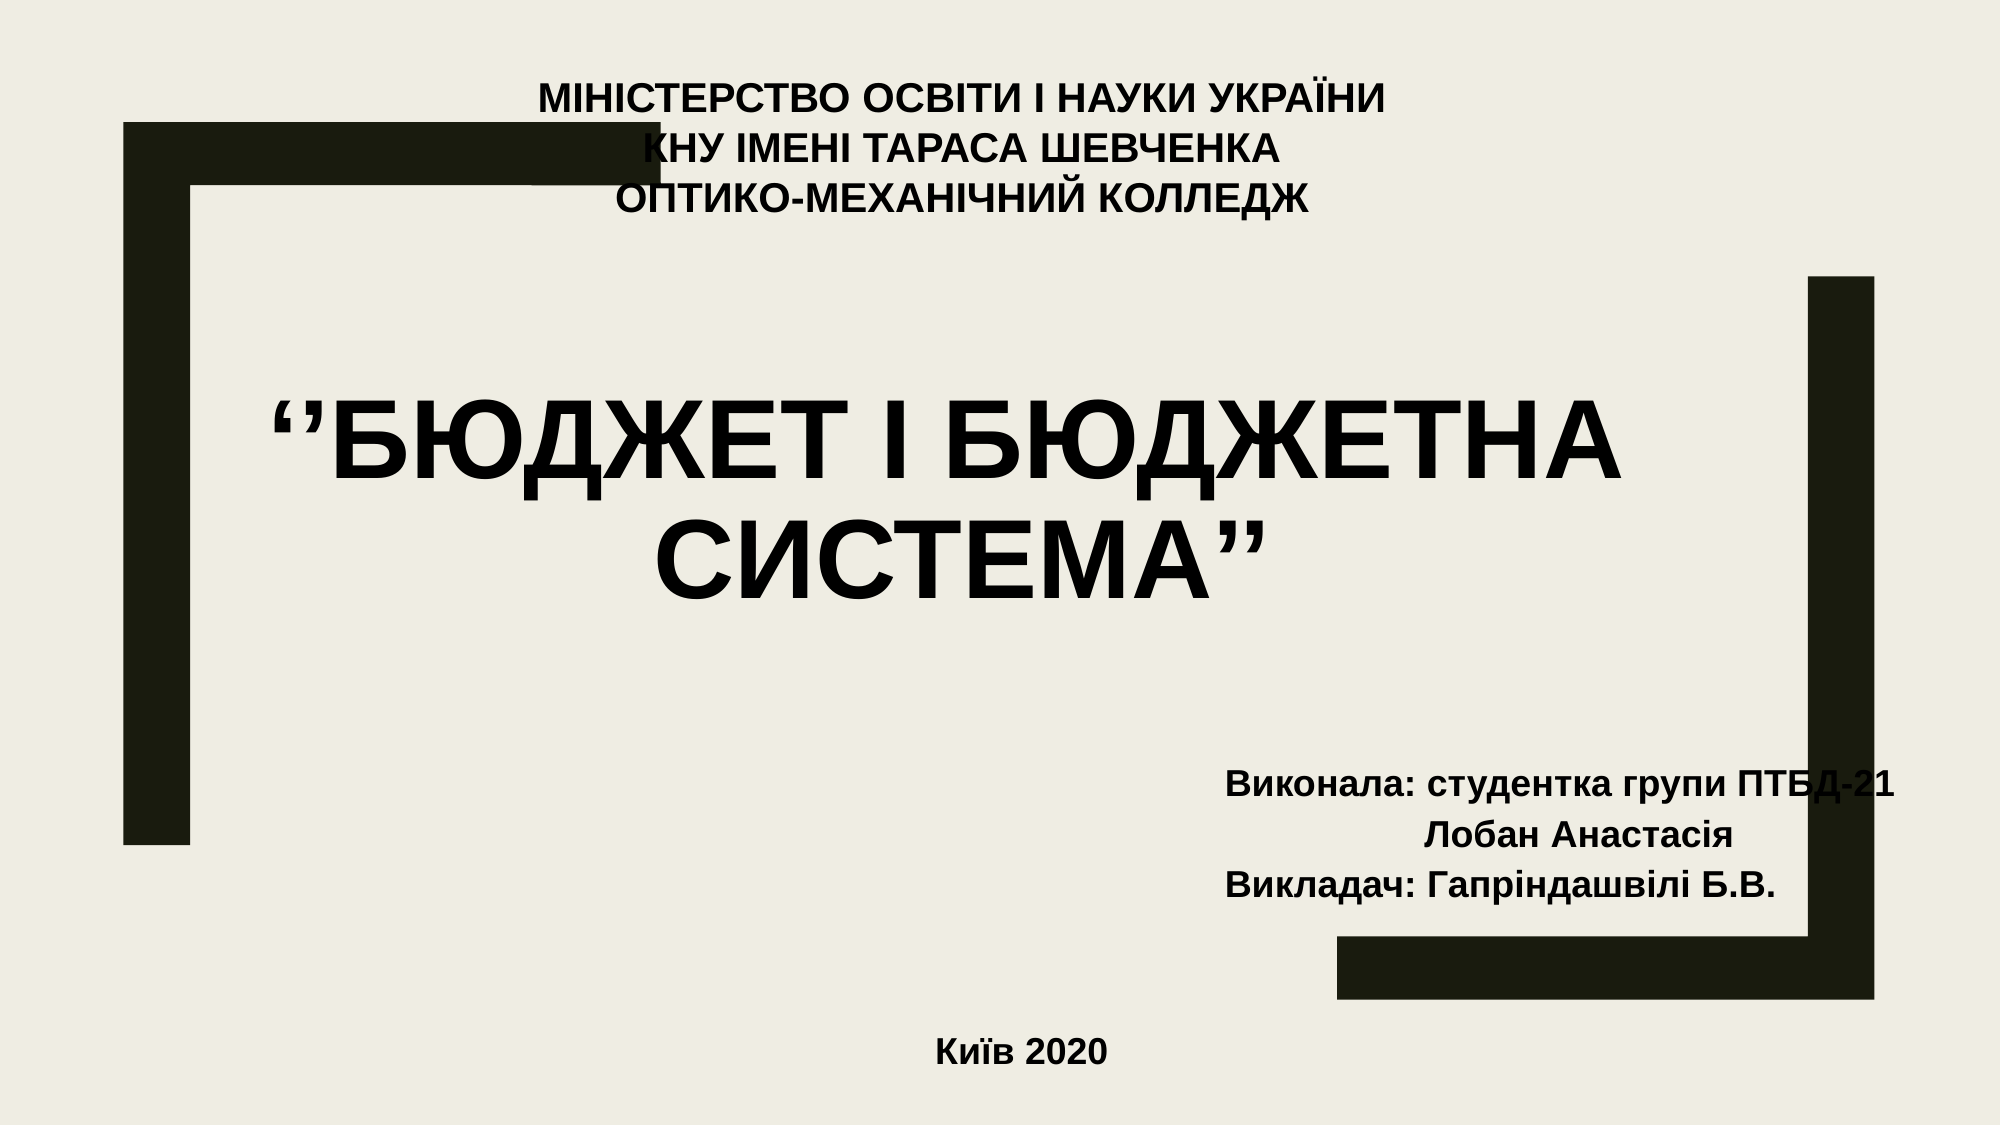

МІНІСТЕРСТВО ОСВІТИ І НАУКИ УКРАЇНИ
КНУ ІМЕНІ ТАРАСА ШЕВЧЕНКА
ОПТИКО-МЕХАНІЧНИЙ КОЛЛЕДЖ

# ‘’Бюджет і бюджетна система’’
Виконала: студентка групи ПТБД-21
                   Лобан Анастасія
Викладач: Гапріндашвілі Б.В.
Київ 2020